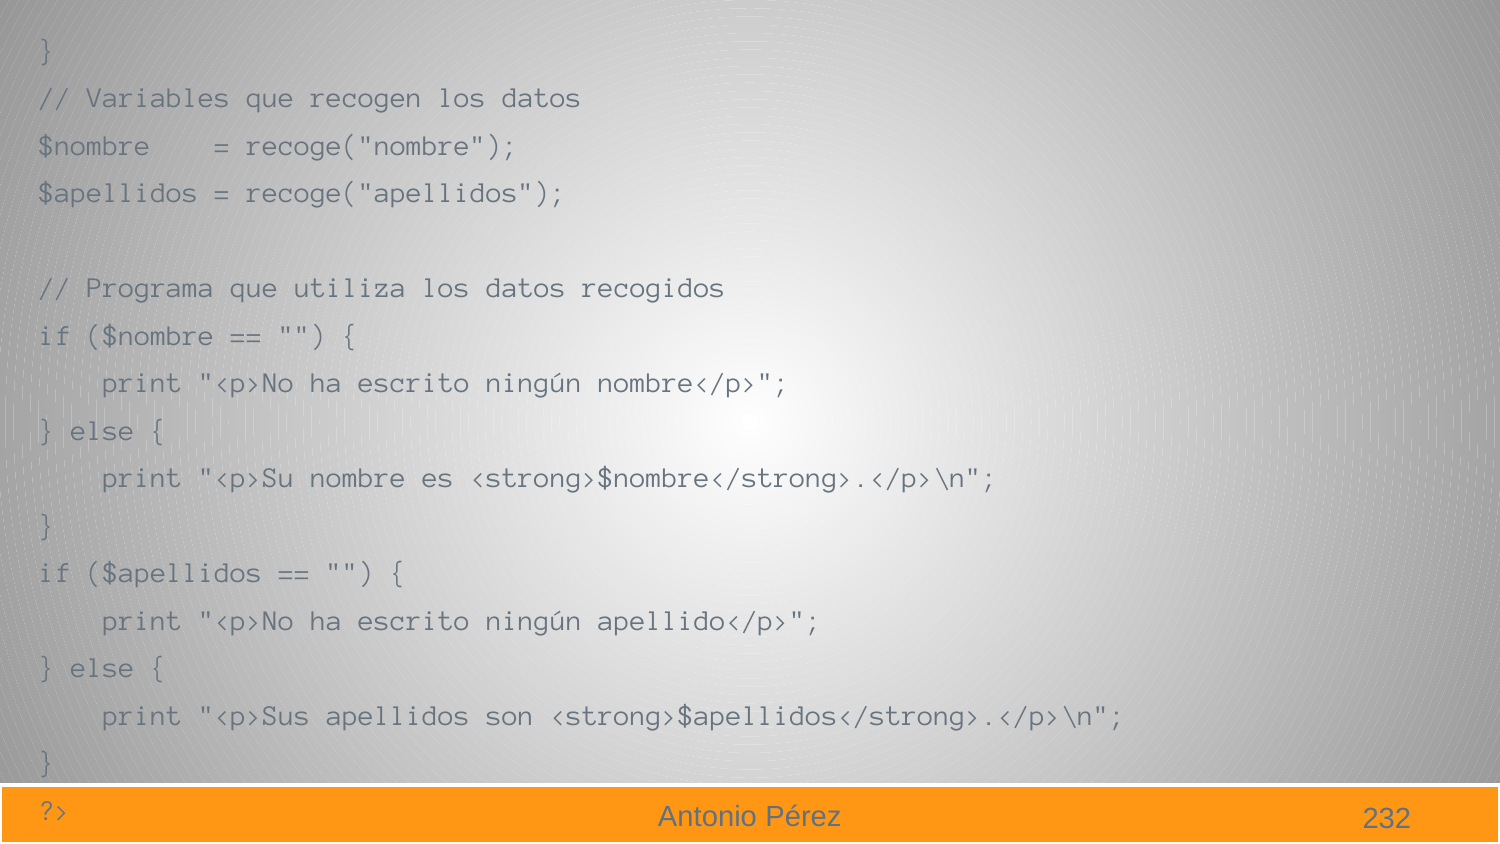

}
// Variables que recogen los datos
$nombre    = recoge("nombre");
$apellidos = recoge("apellidos");

// Programa que utiliza los datos recogidos
if ($nombre == "") {
    print "<p>No ha escrito ningún nombre</p>";
} else {
    print "<p>Su nombre es <strong>$nombre</strong>.</p>\n";
}
if ($apellidos == "") {
    print "<p>No ha escrito ningún apellido</p>";
} else {
    print "<p>Sus apellidos son <strong>$apellidos</strong>.</p>\n";
}
?>
232